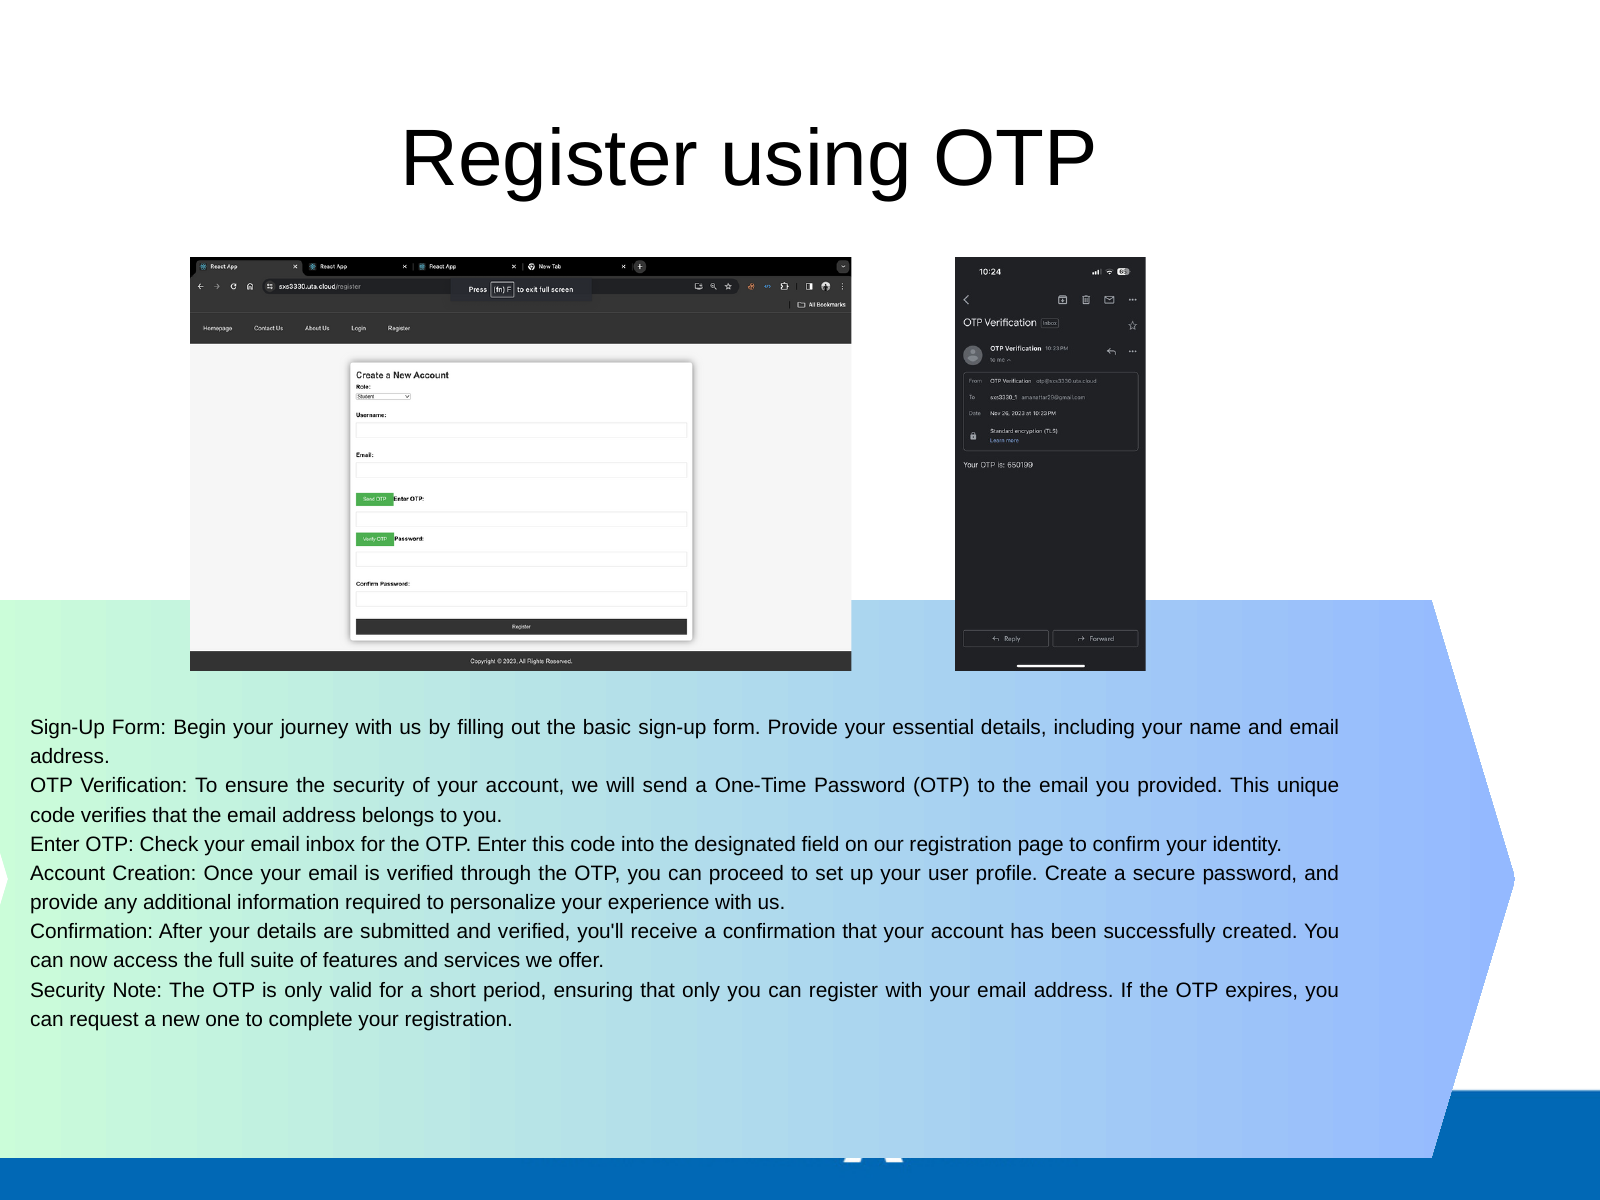

Register using OTP

Sign-Up Form: Begin your journey with us by filling out the basic sign-up form. Provide your essential details, including your name and email address.
OTP Verification: To ensure the security of your account, we will send a One-Time Password (OTP) to the email you provided. This unique code verifies that the email address belongs to you.
Enter OTP: Check your email inbox for the OTP. Enter this code into the designated field on our registration page to confirm your identity.
Account Creation: Once your email is verified through the OTP, you can proceed to set up your user profile. Create a secure password, and provide any additional information required to personalize your experience with us.
Confirmation: After your details are submitted and verified, you'll receive a confirmation that your account has been successfully created. You can now access the full suite of features and services we offer.
Security Note: The OTP is only valid for a short period, ensuring that only you can register with your email address. If the OTP expires, you can request a new one to complete your registration.